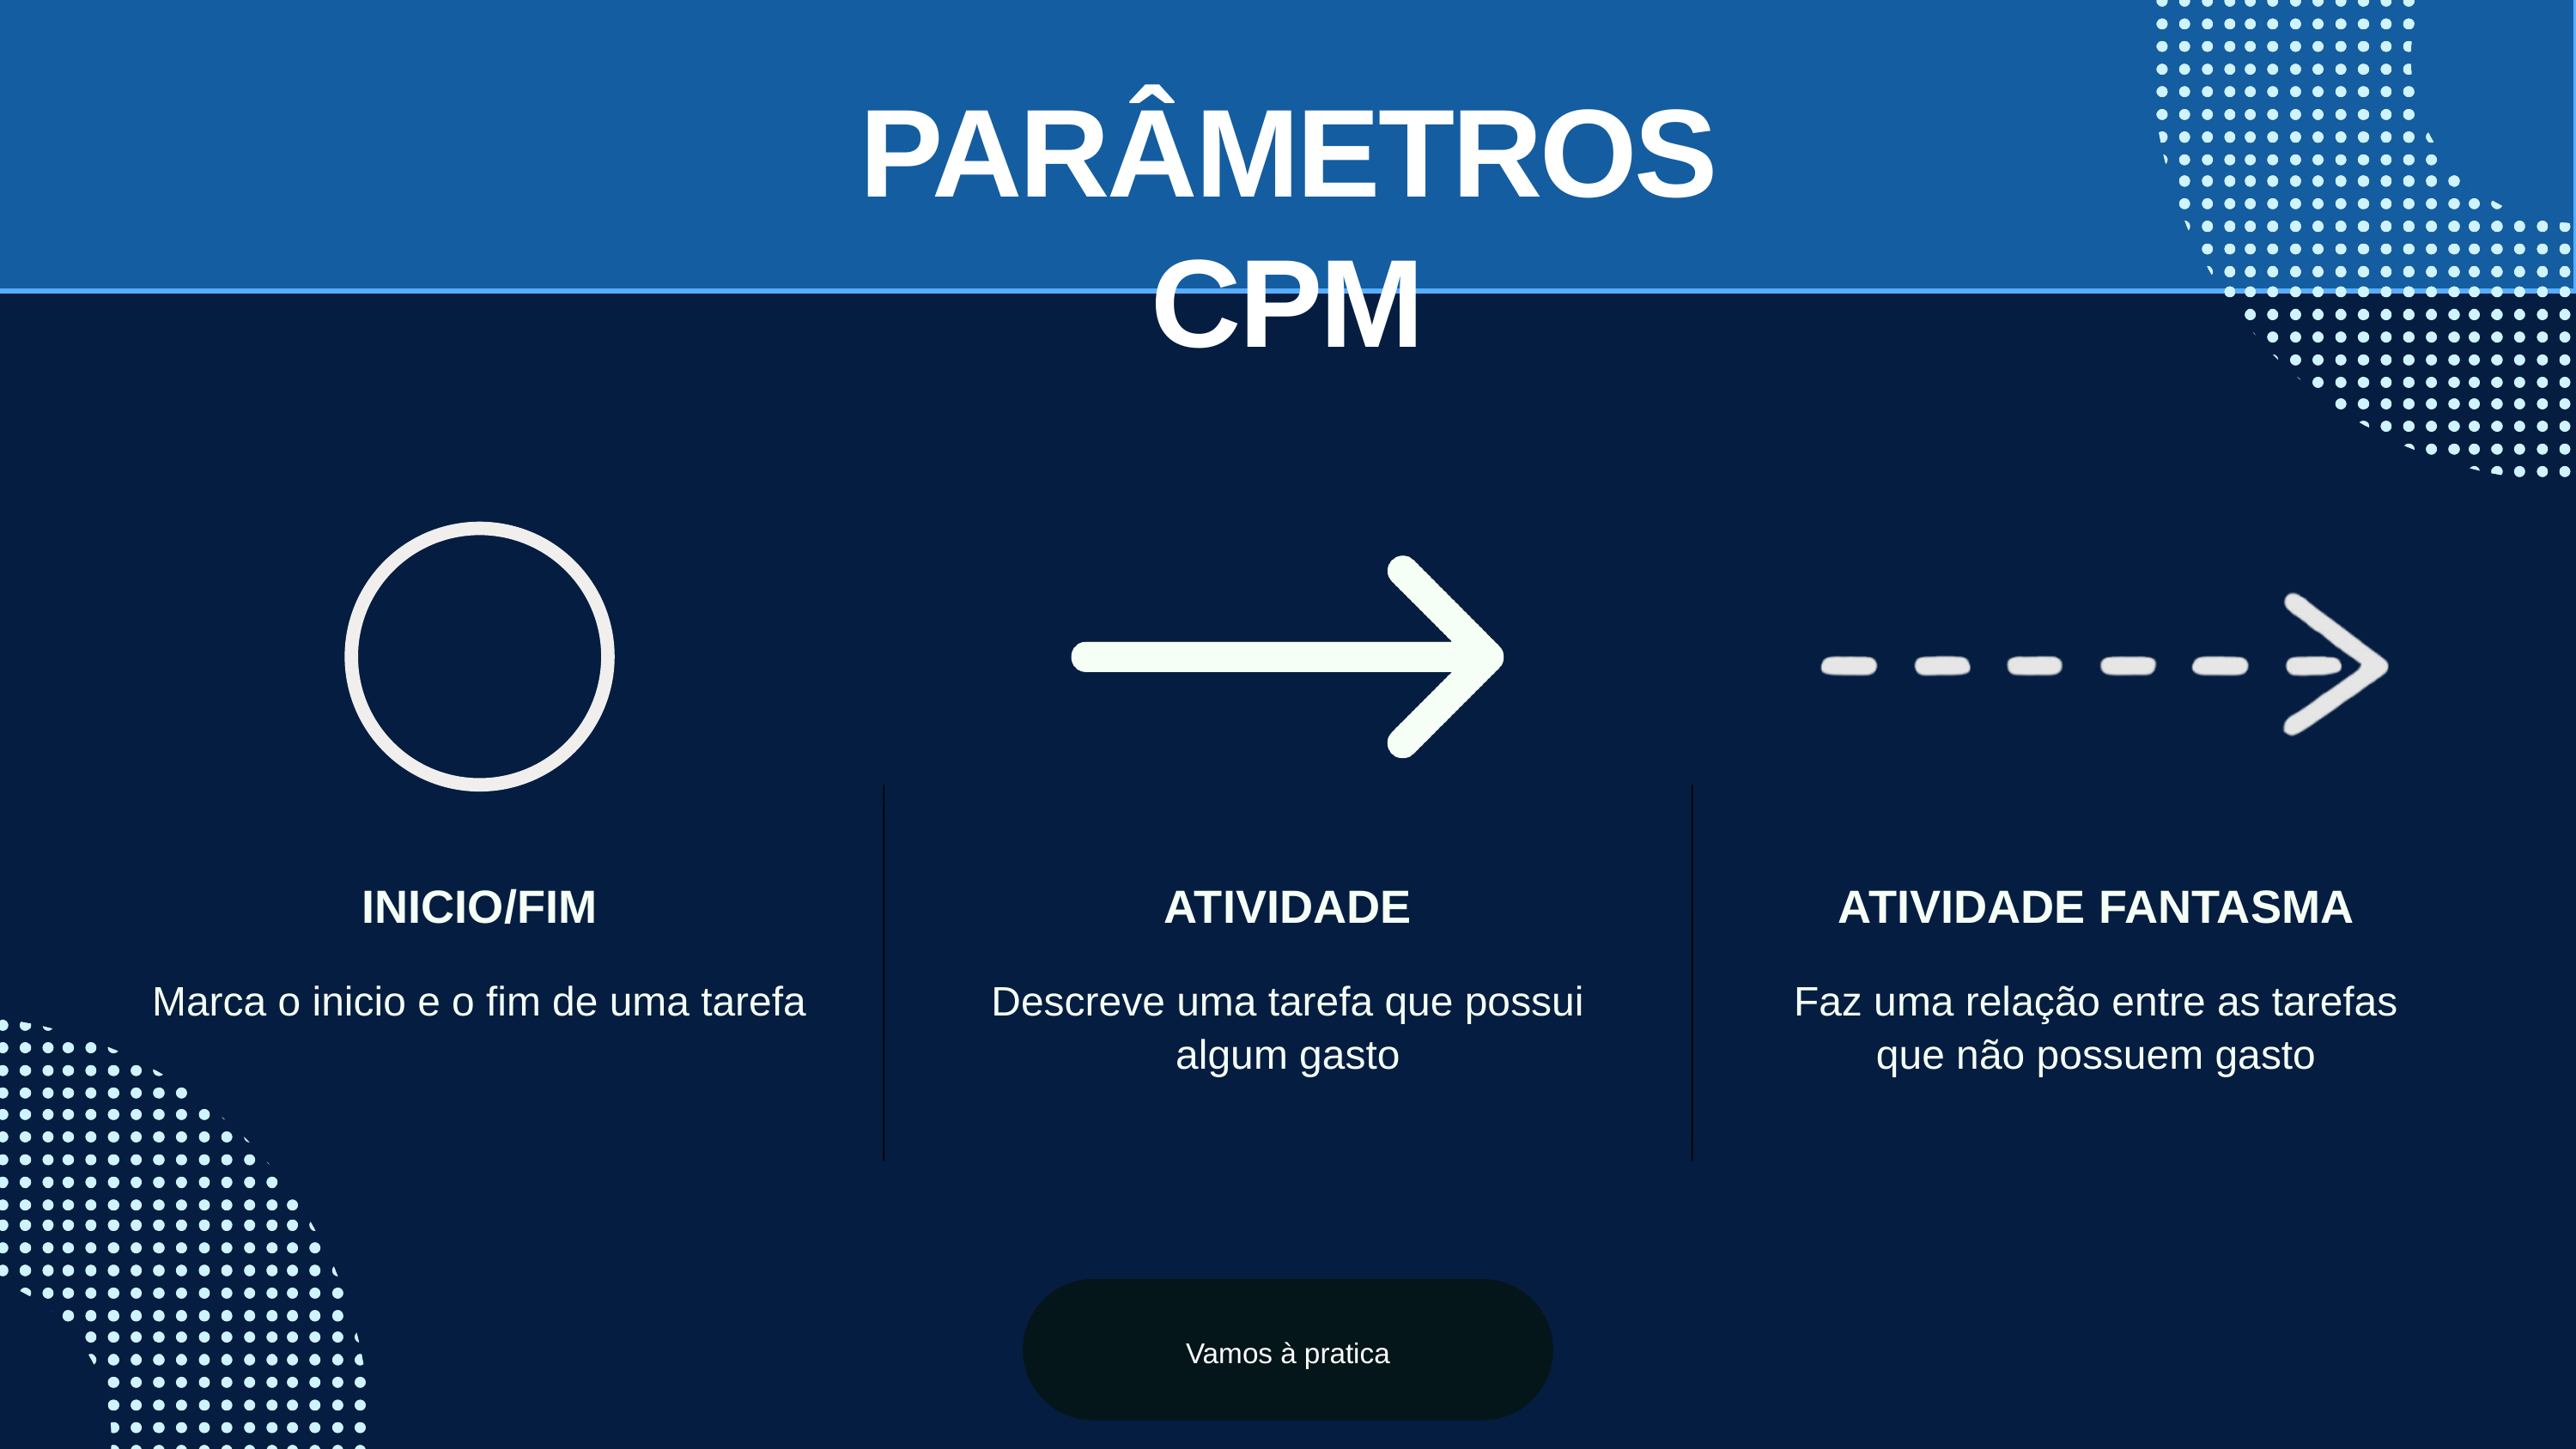

PARÂMETROS CPM

INICIO/FIM
Marca o inicio e o fim de uma tarefa
ATIVIDADE
Descreve uma tarefa que possui algum gasto
ATIVIDADE FANTASMA
Faz uma relação entre as tarefas que não possuem gasto

Vamos à pratica